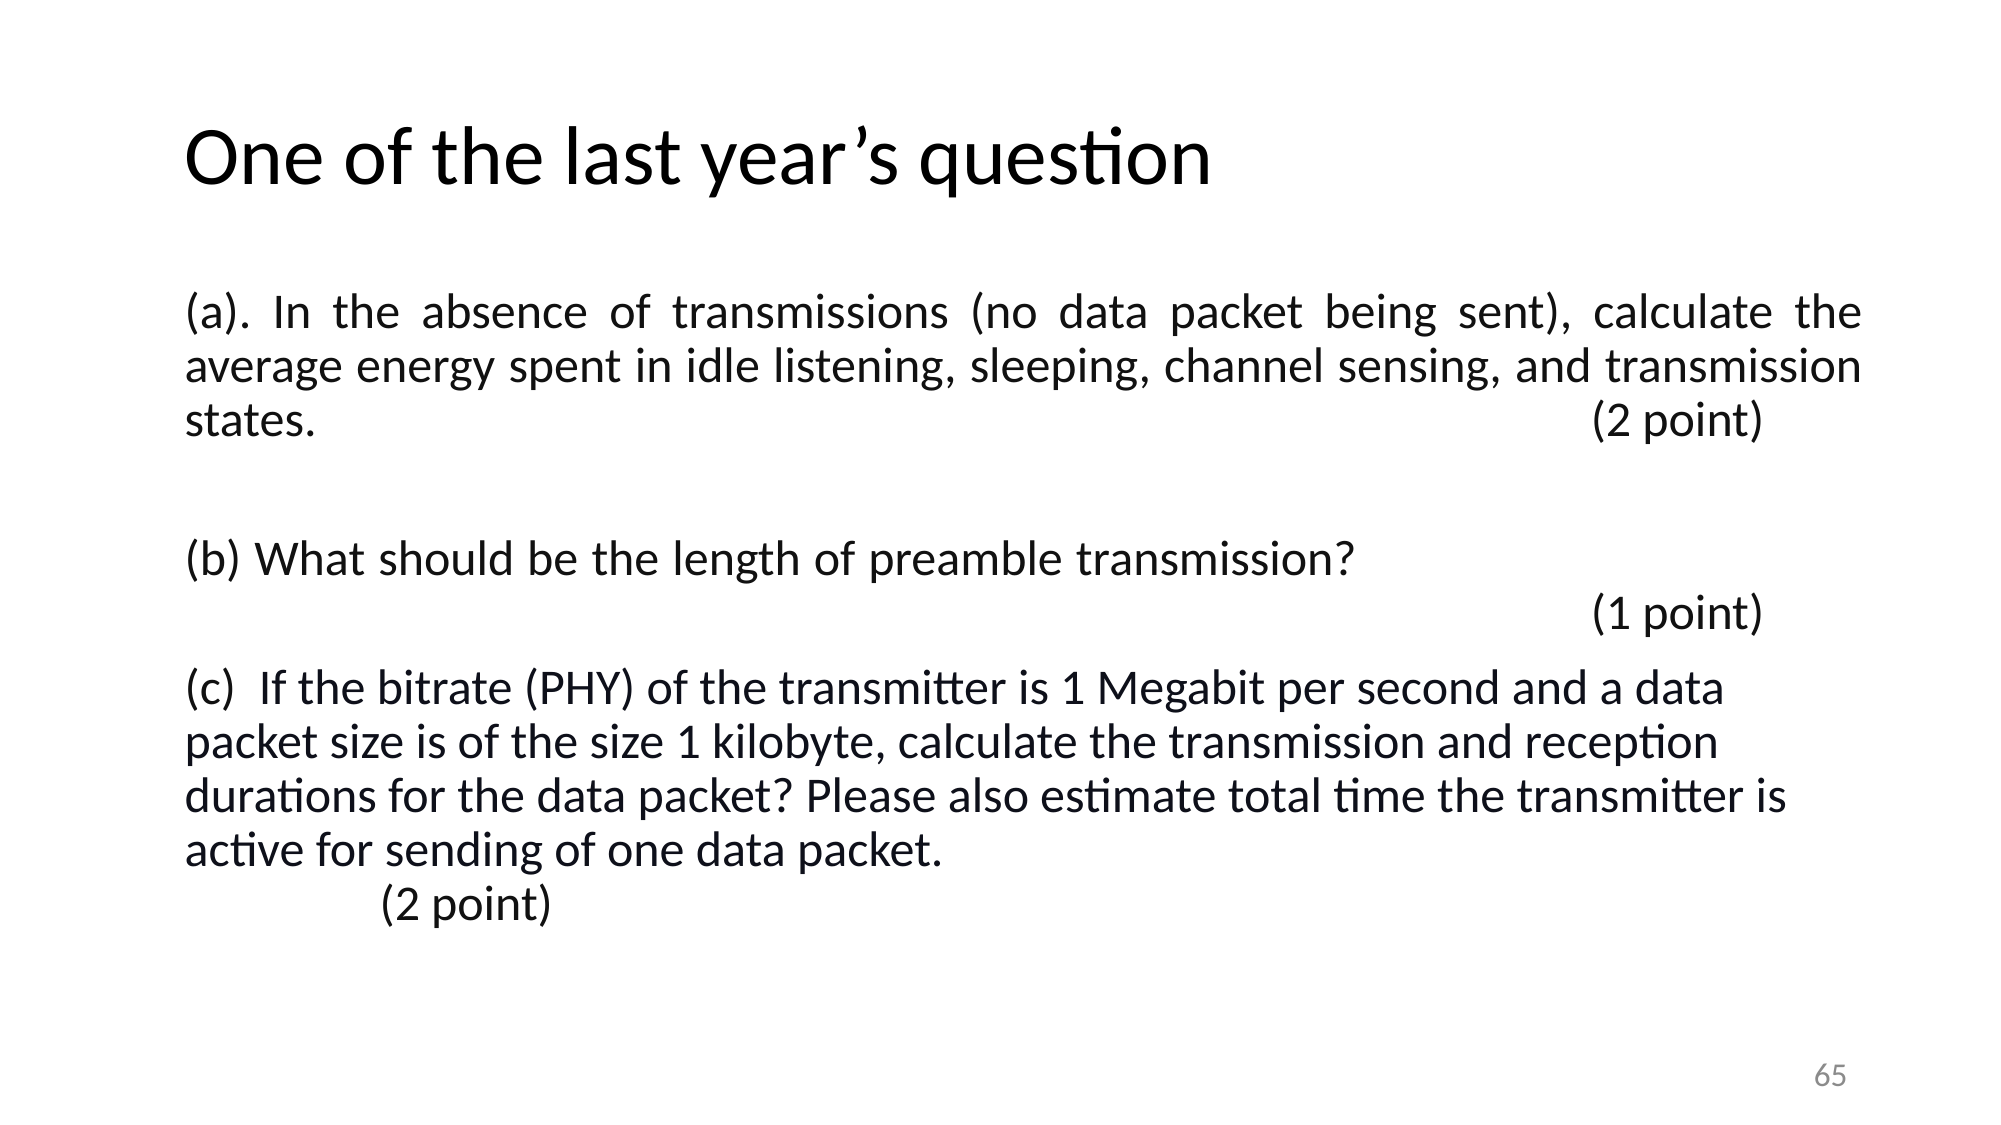

# One of the last year’s question
(a). In the absence of transmissions (no data packet being sent), calculate the average energy spent in idle listening, sleeping, channel sensing, and transmission states. 							    		     (2 point)

(b) What should be the length of preamble transmission? 				  									     (1 point)
(c)  If the bitrate (PHY) of the transmitter is 1 Megabit per second and a data packet size is of the size 1 kilobyte, calculate the transmission and reception durations for the data packet? Please also estimate total time the transmitter is active for sending of one data packet.		 	   				    (2 point)

65